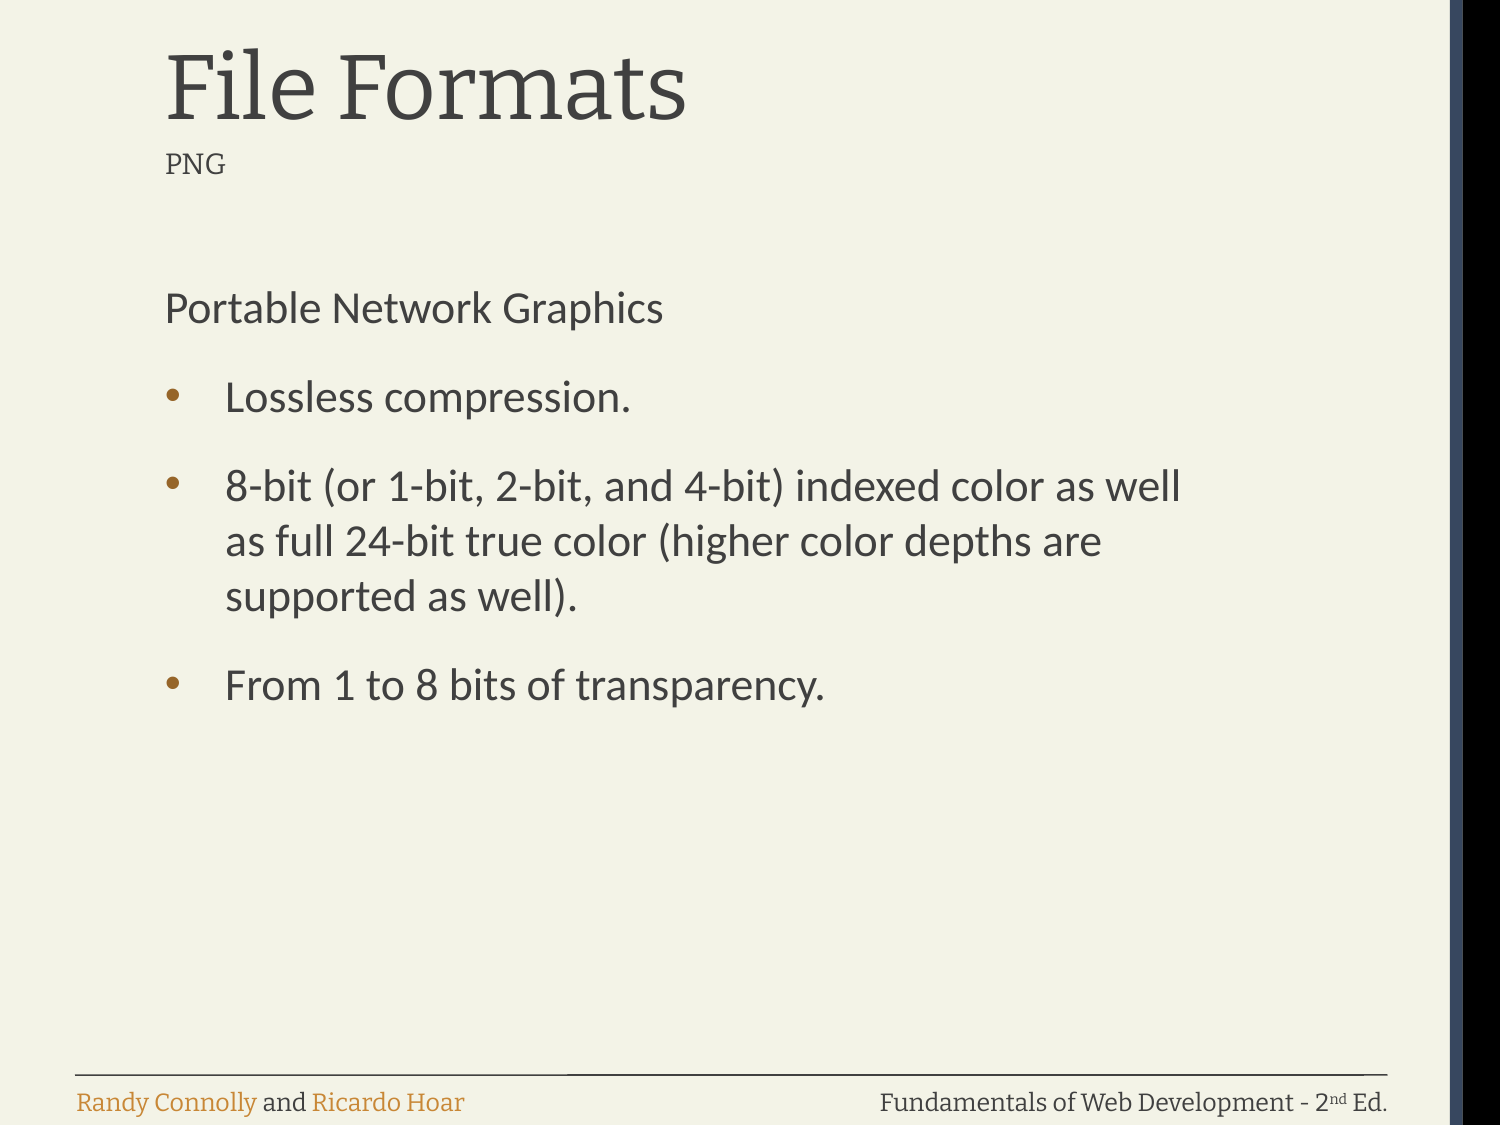

# File Formats
PNG
Portable Network Graphics
Lossless compression.
8-bit (or 1-bit, 2-bit, and 4-bit) indexed color as well as full 24-bit true color (higher color depths are supported as well).
From 1 to 8 bits of transparency.